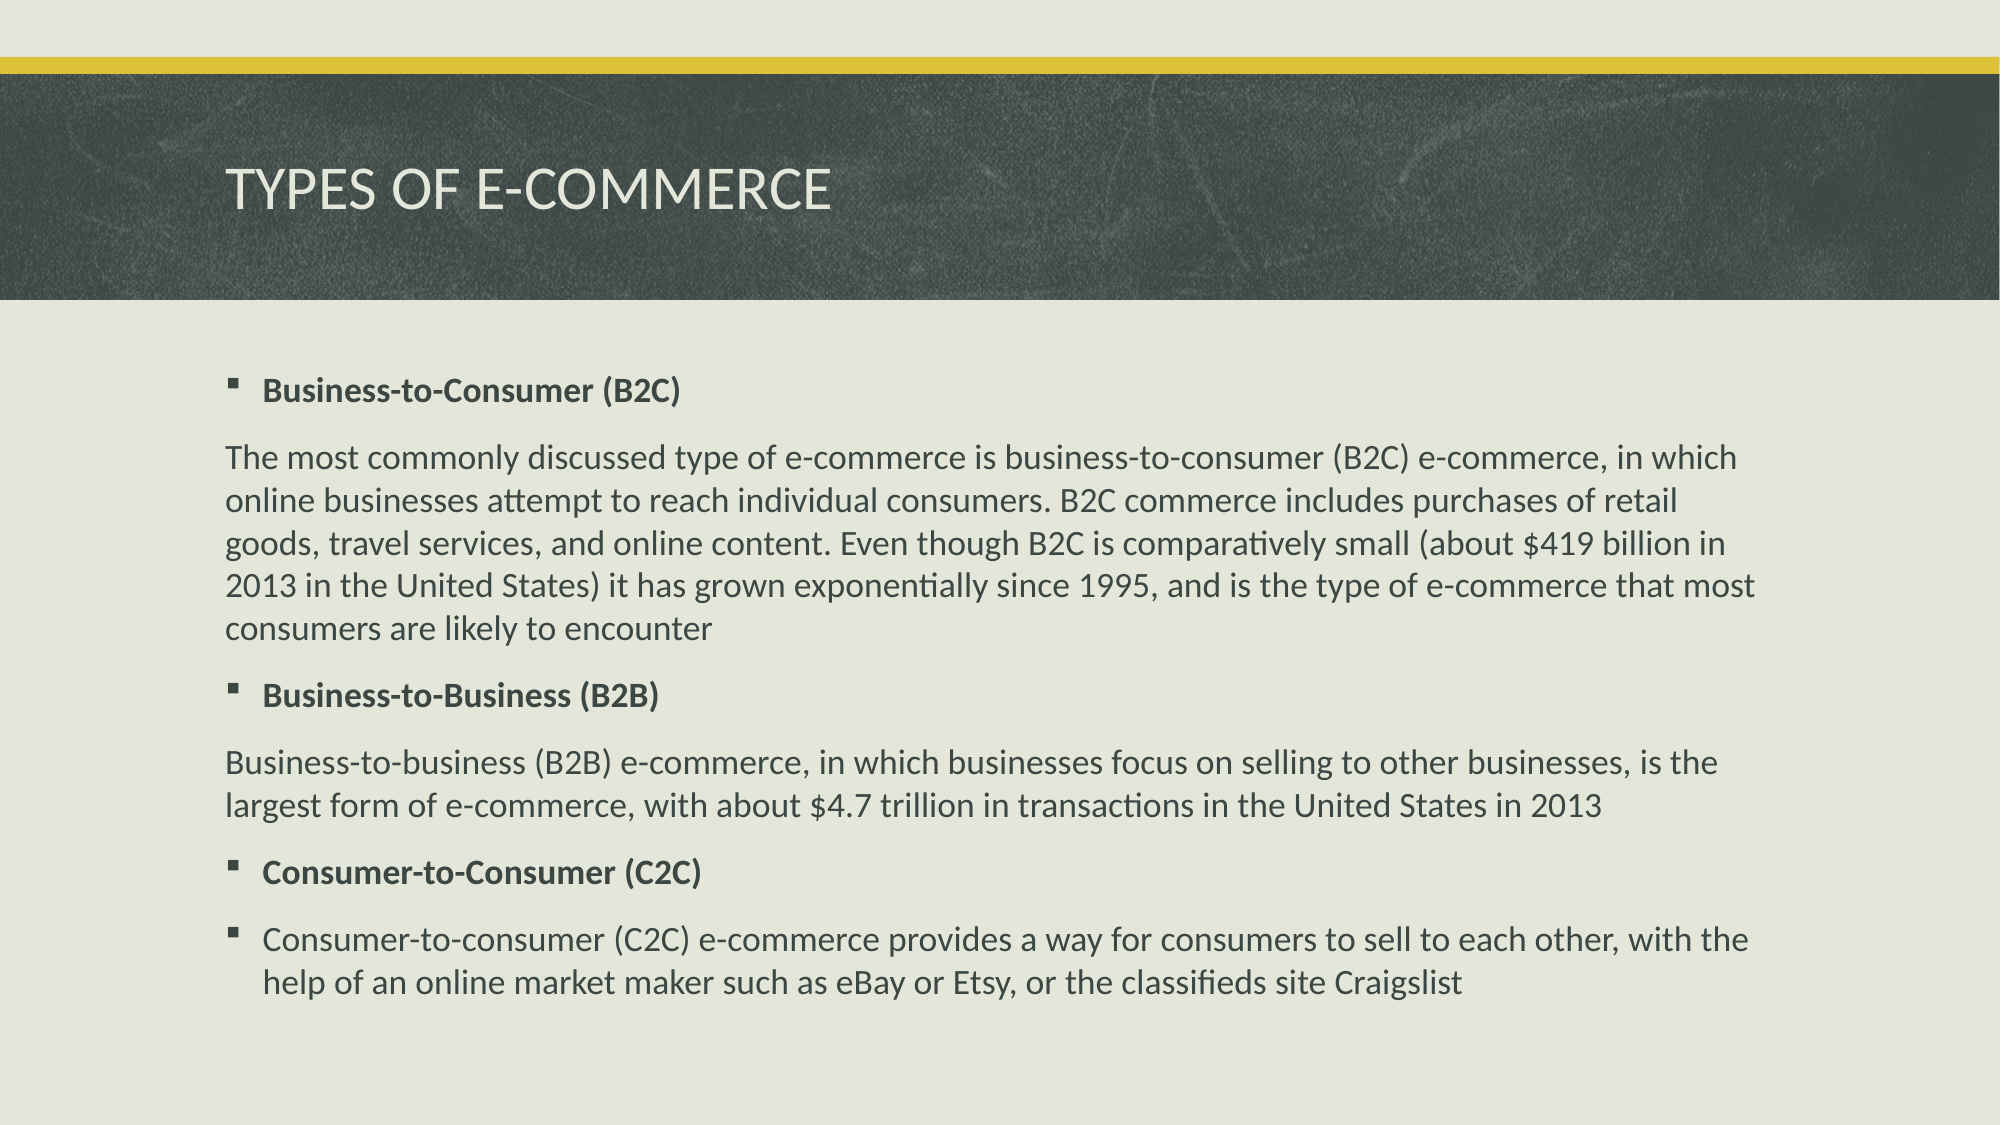

# TYPES OF E-COMMERCE
Business-to-Consumer (B2C)
The most commonly discussed type of e-commerce is business-to-consumer (B2C) e-commerce, in which online businesses attempt to reach individual consumers. B2C commerce includes purchases of retail goods, travel services, and online content. Even though B2C is comparatively small (about $419 billion in 2013 in the United States) it has grown exponentially since 1995, and is the type of e-commerce that most consumers are likely to encounter
Business-to-Business (B2B)
Business-to-business (B2B) e-commerce, in which businesses focus on selling to other businesses, is the largest form of e-commerce, with about $4.7 trillion in transactions in the United States in 2013
Consumer-to-Consumer (C2C)
Consumer-to-consumer (C2C) e-commerce provides a way for consumers to sell to each other, with the help of an online market maker such as eBay or Etsy, or the classifieds site Craigslist